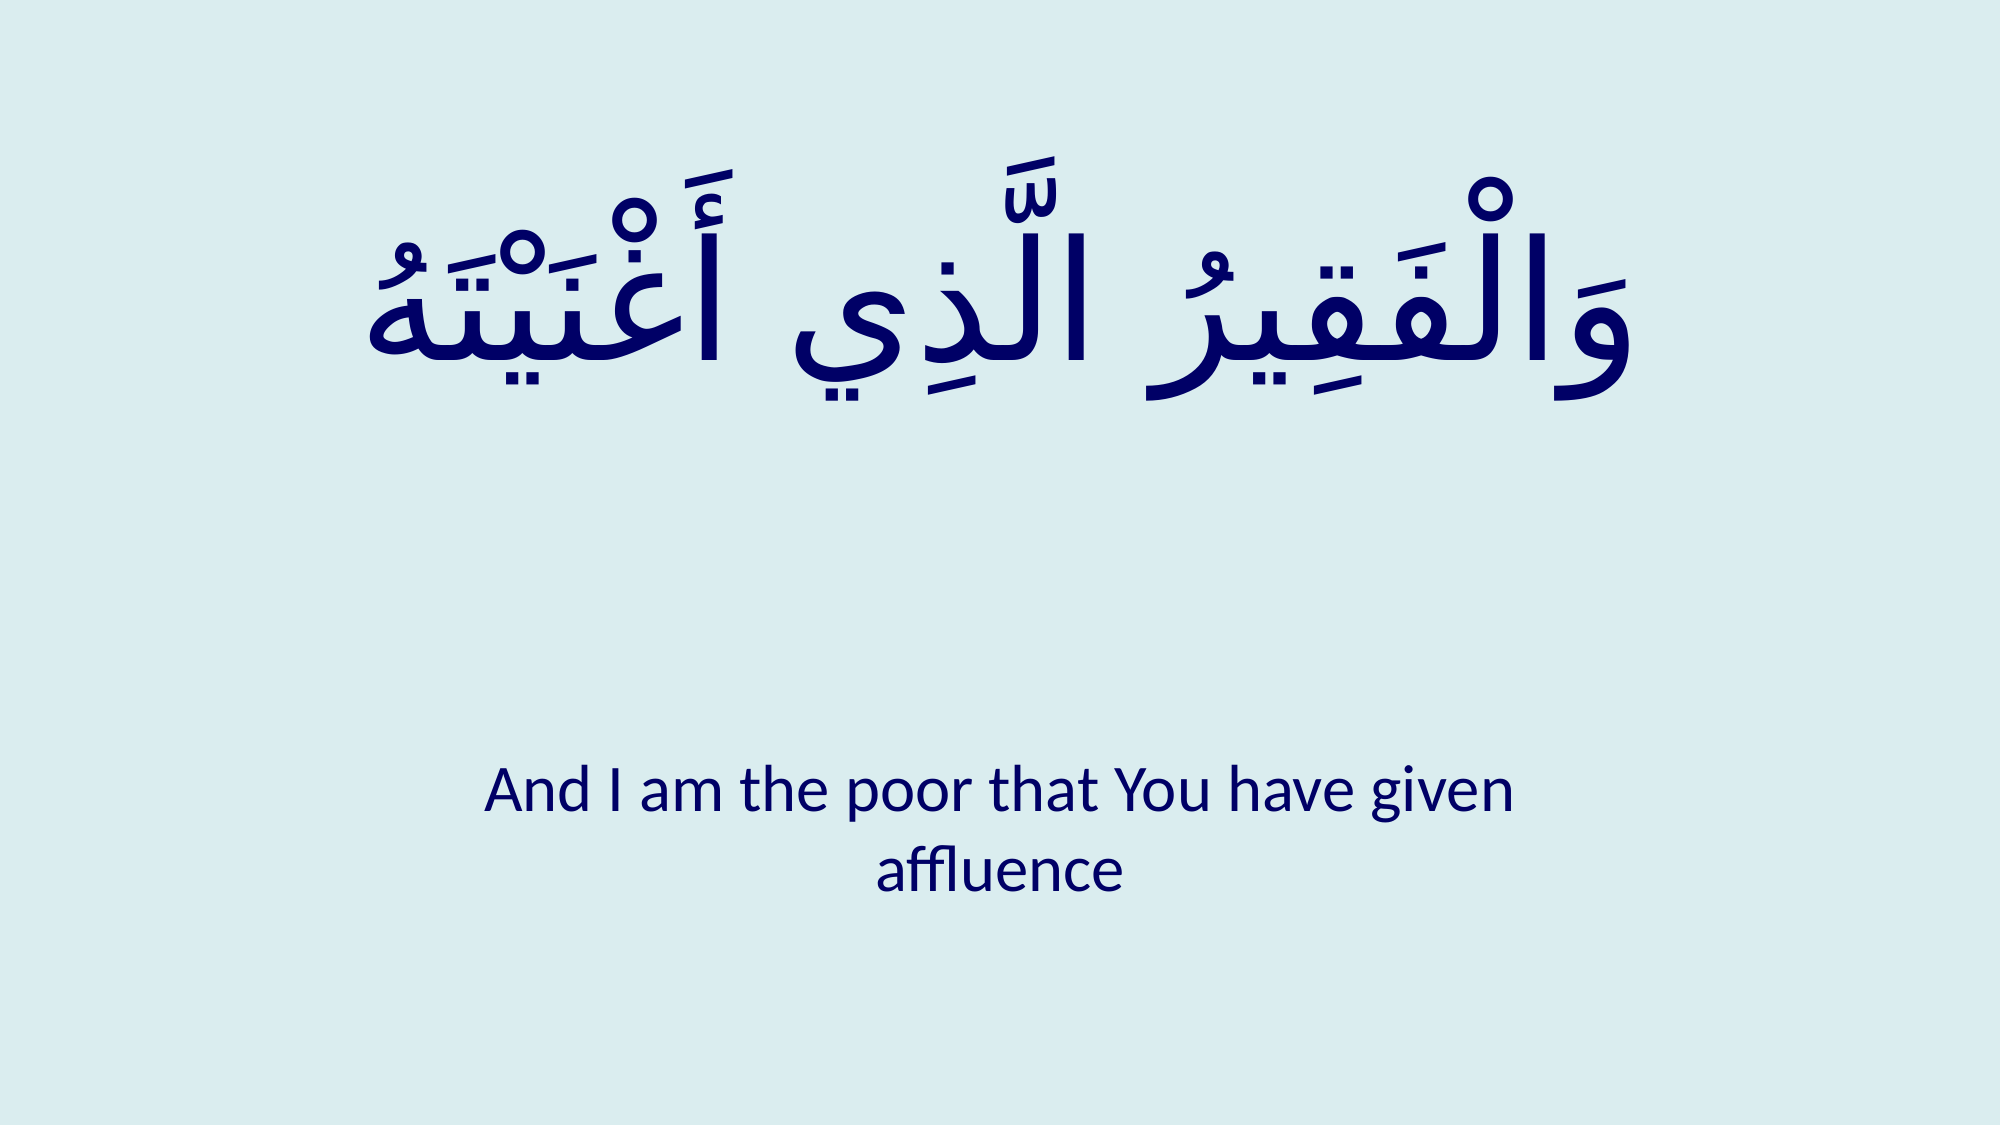

# وَالْفَقِيرُ الَّذِي أَغْنَيْتَهُ
And I am the poor that You have given affluence